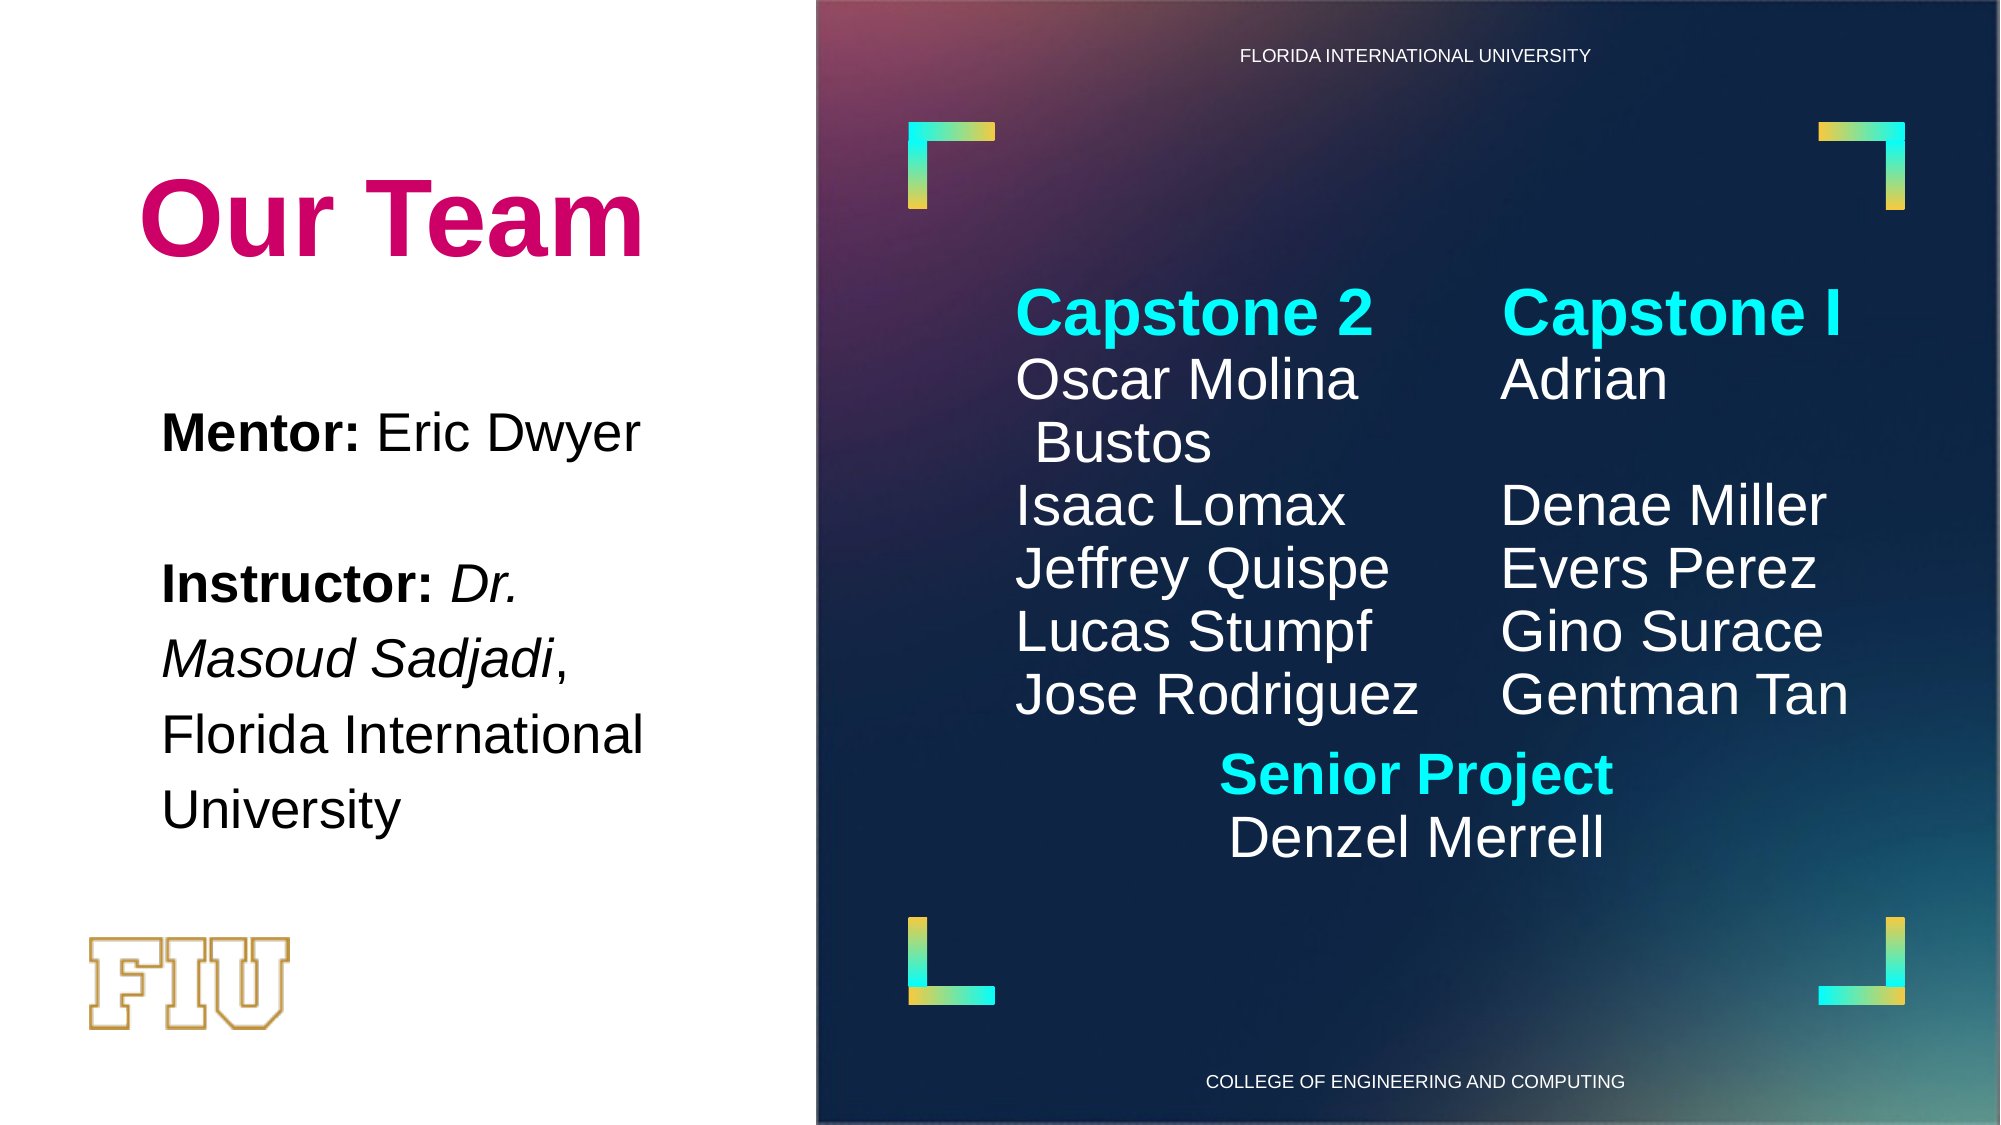

# Our Team
Capstone 2	 Capstone I
Oscar Molina	 Adrian Bustos
Isaac Lomax	 Denae Miller
Jeffrey Quispe	 Evers Perez
Lucas Stumpf	 Gino Surace
Jose Rodriguez	 Gentman Tan

Mentor: Eric Dwyer

Instructor: Dr. Masoud Sadjadi, Florida International University

Senior Project
Denzel Merrell